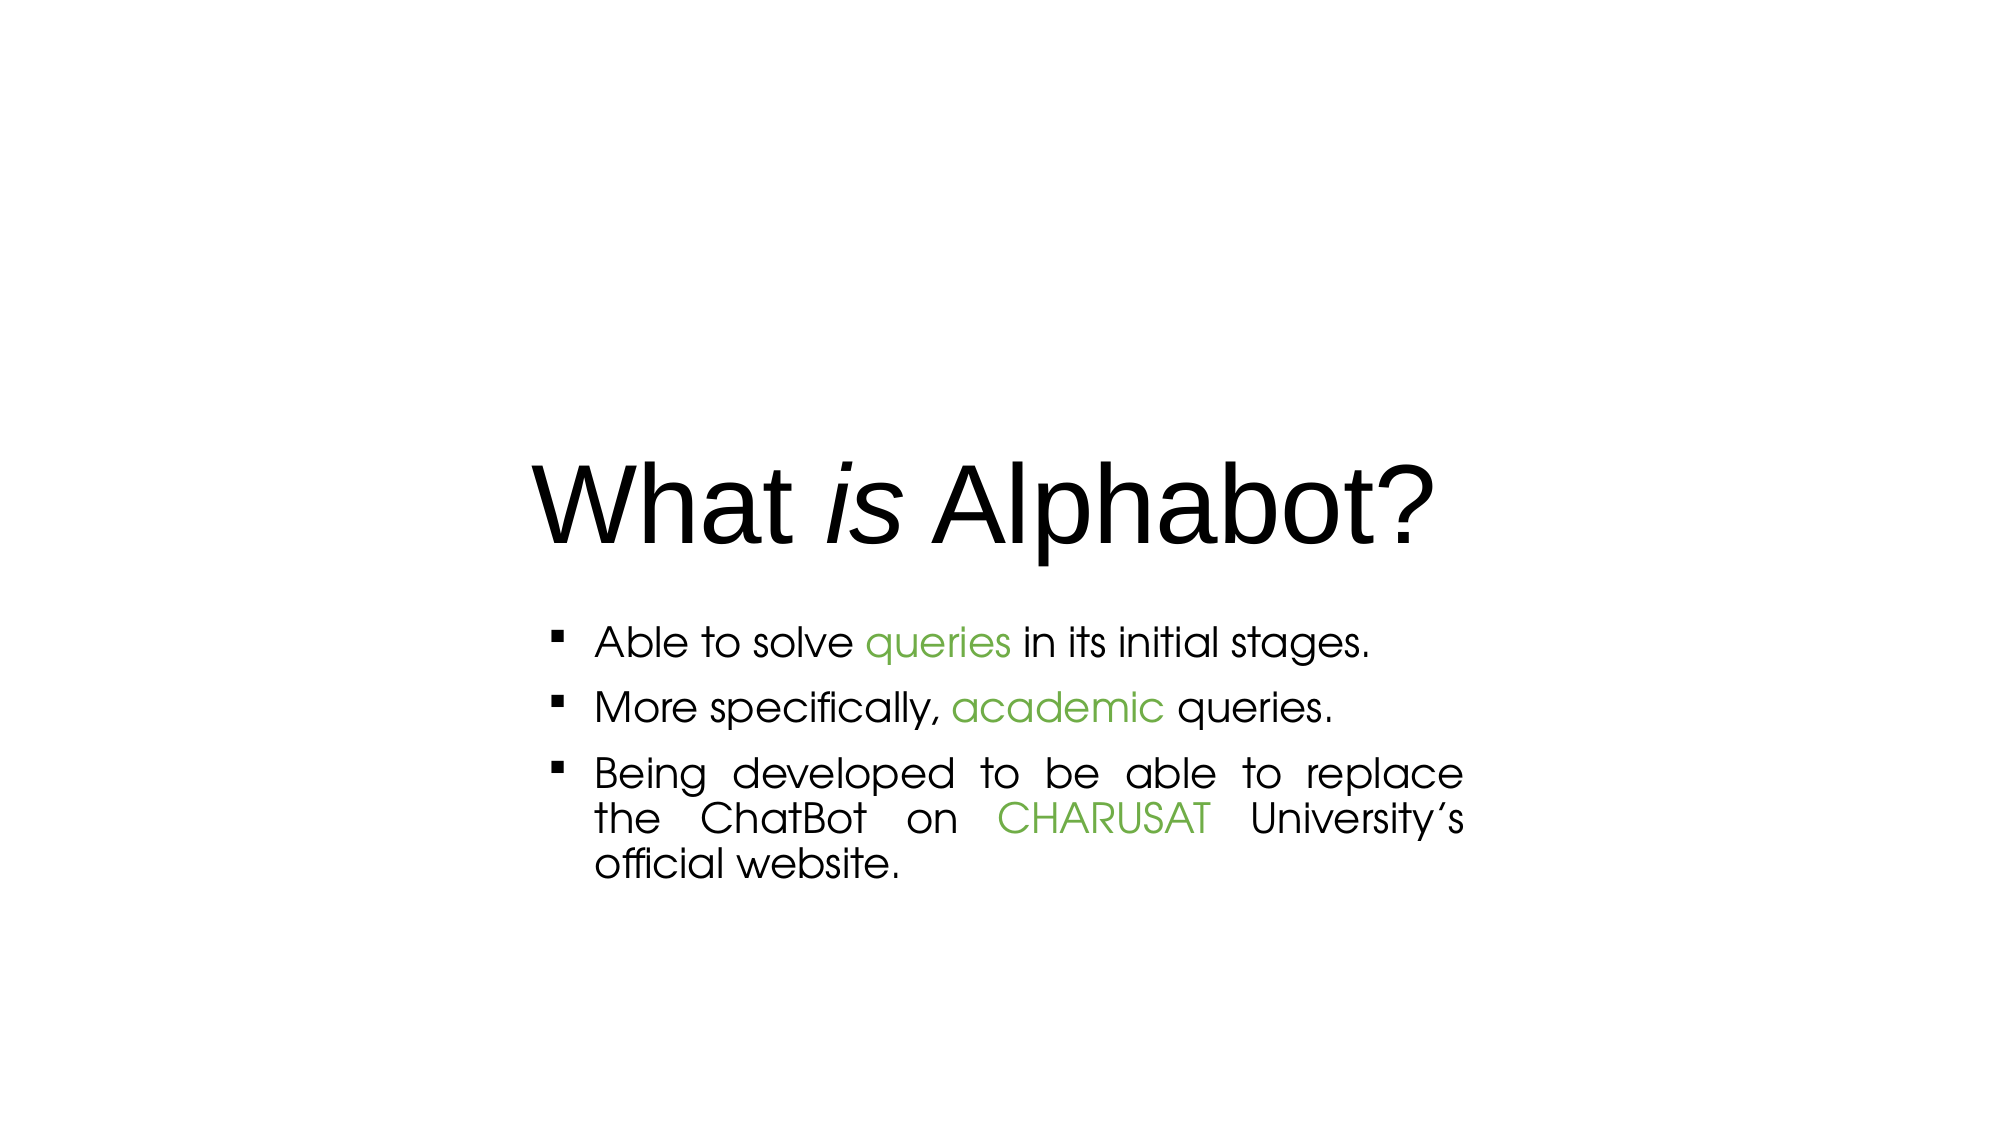

What is what? How much? When? Who? Where is what? When did? What will? What is what? How much? When? Who? Where is what? When did? What will?
# What is Alphabot?
Able to solve queries in its initial stages.
More specifically, academic queries.
Being developed to be able to replace the ChatBot on CHARUSAT University’s official website.